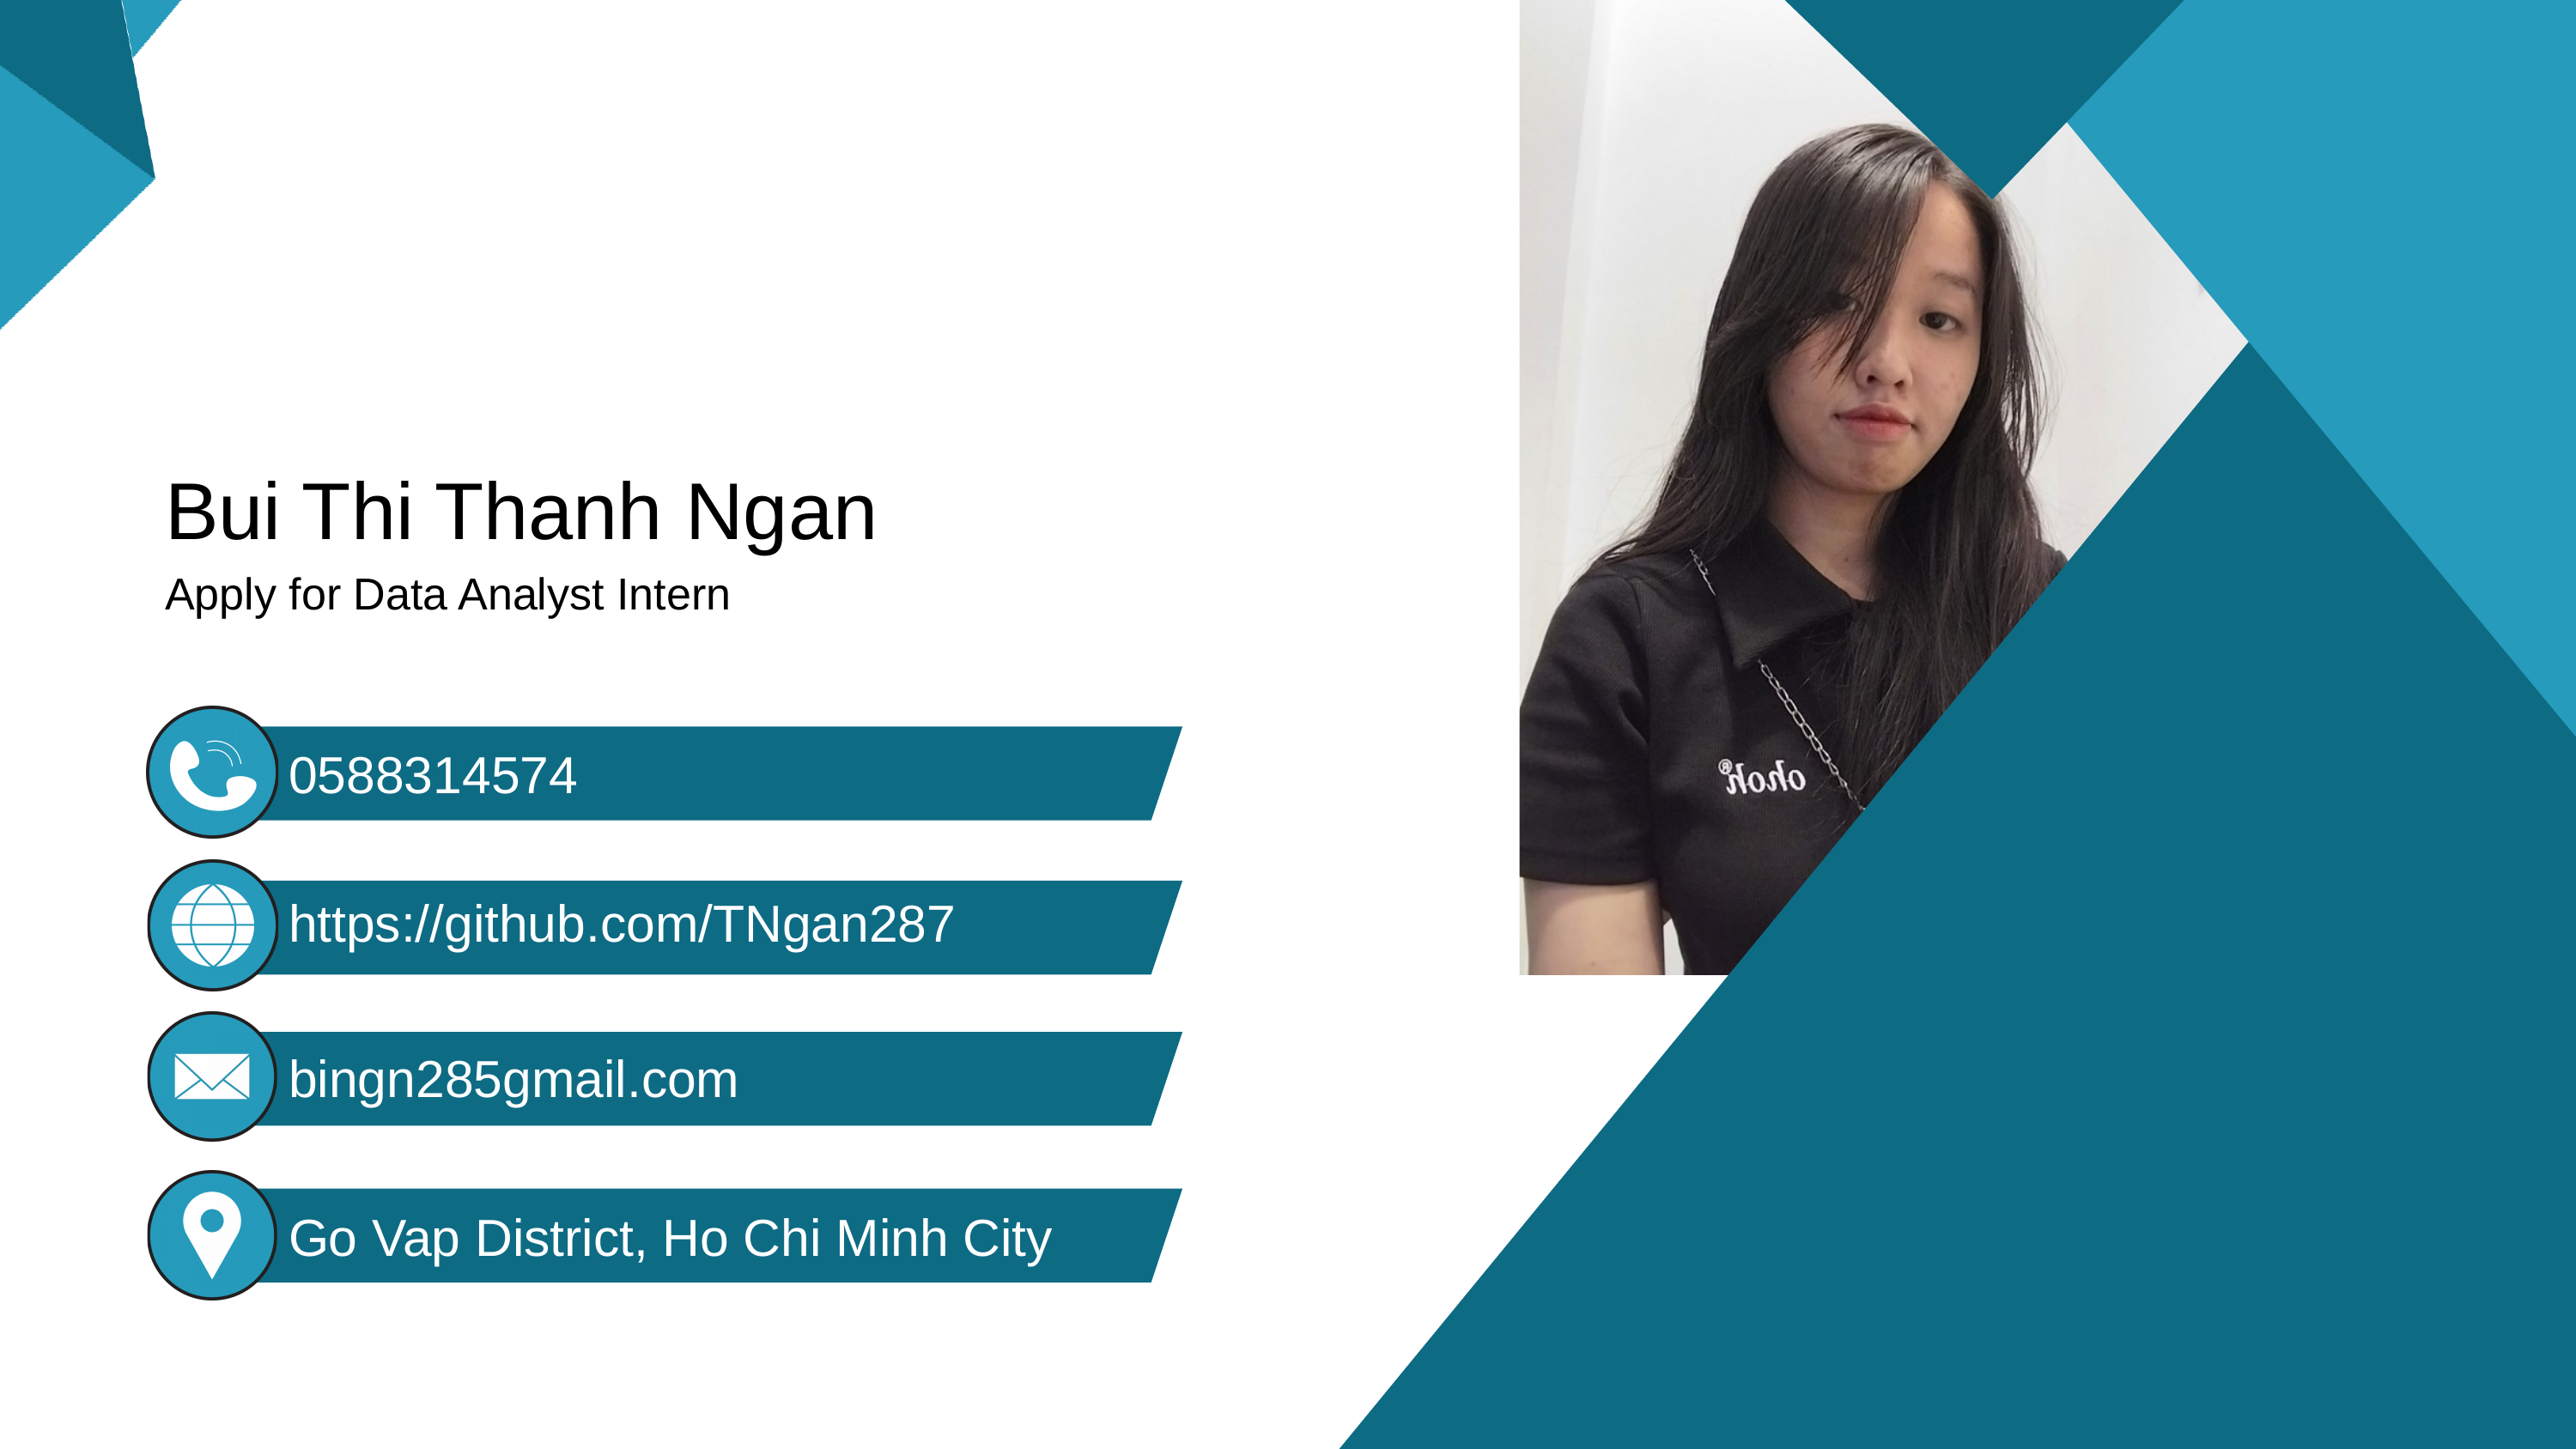

Bui Thi Thanh Ngan
Apply for Data Analyst Intern

0588314574

https://github.com/TNgan287

bingn285gmail.com

Go Vap District, Ho Chi Minh City